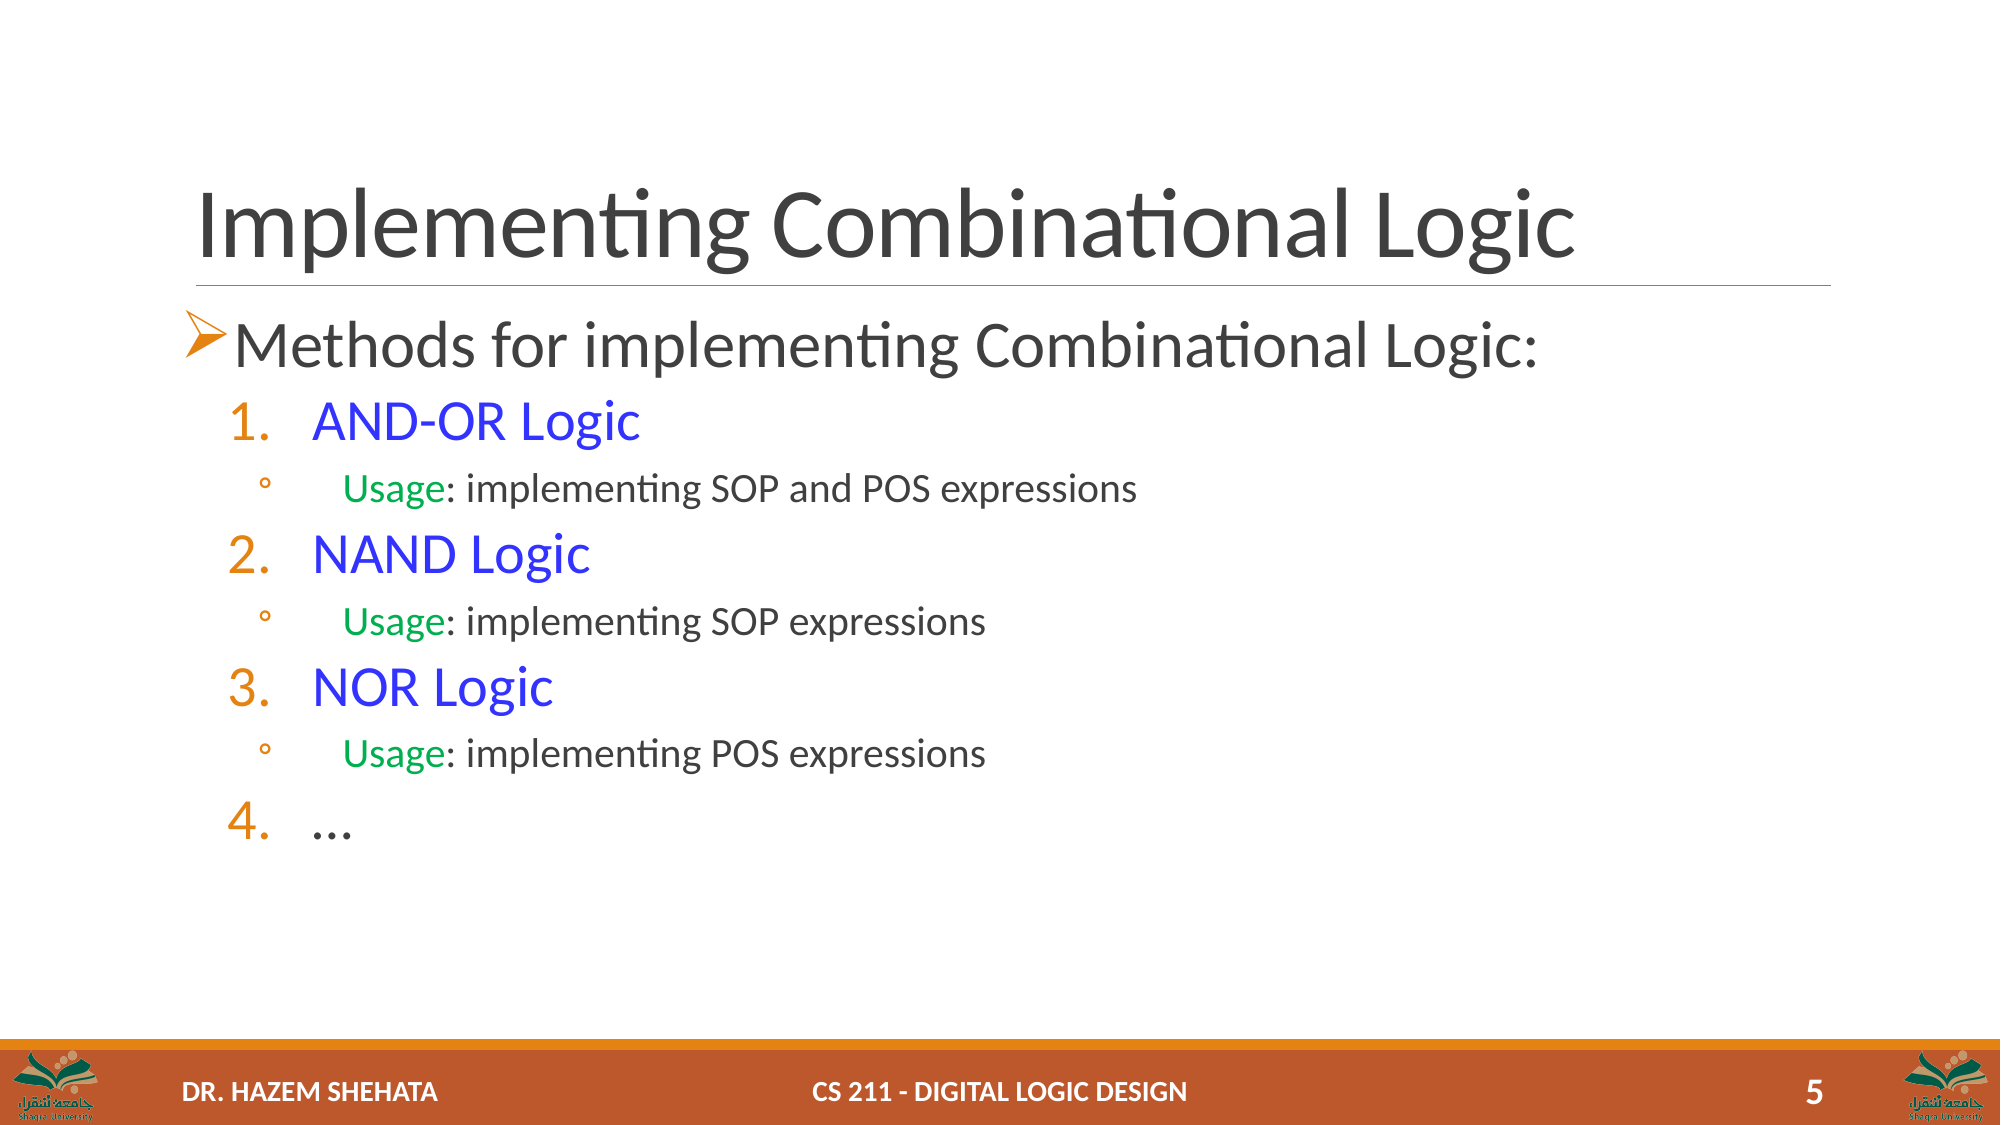

# Implementing Combinational Logic
Methods for implementing Combinational Logic:
AND-OR Logic
Usage: implementing SOP and POS expressions
NAND Logic
Usage: implementing SOP expressions
NOR Logic
Usage: implementing POS expressions
…
CS 211 - Digital Logic Design
5